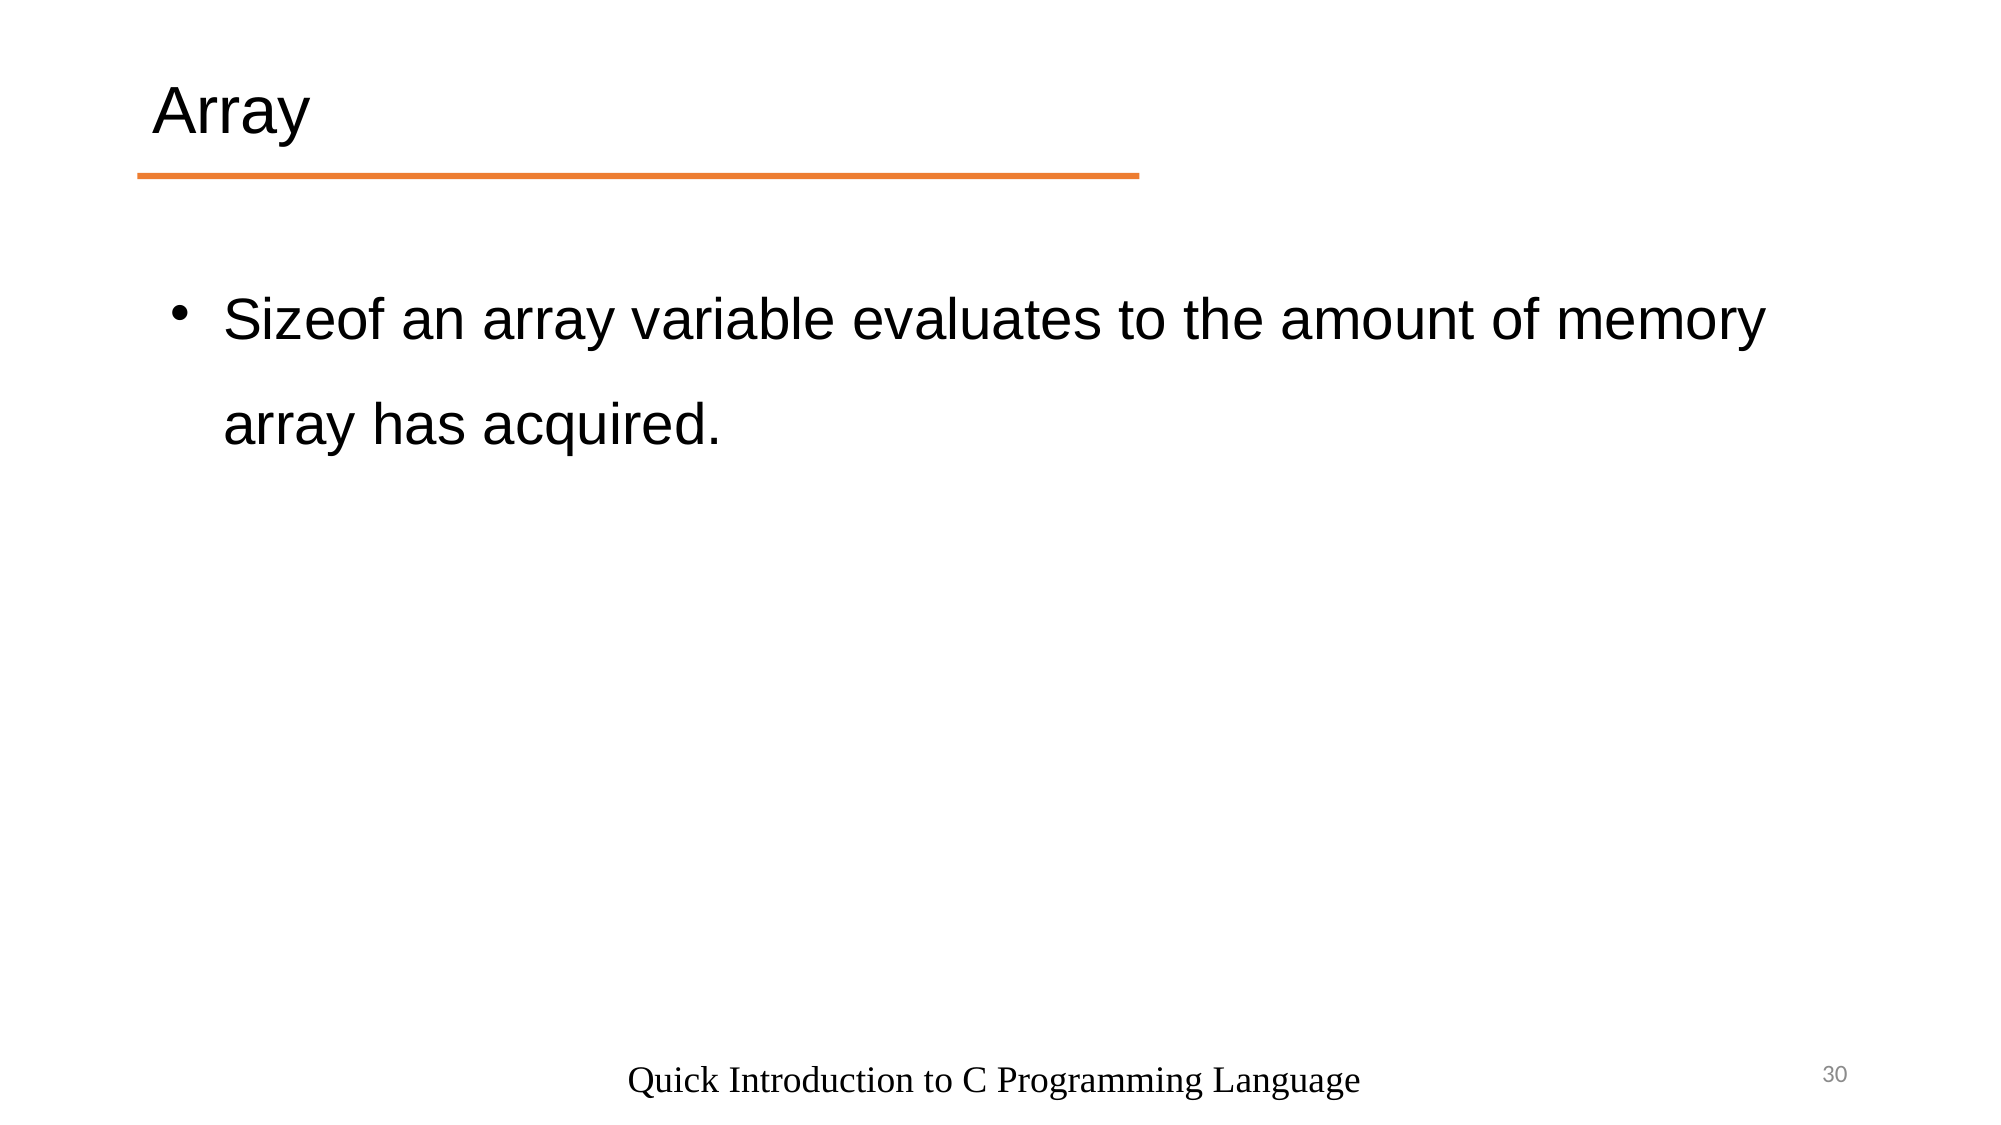

Array
Sizeof an array variable evaluates to the amount of memory array has acquired.
30